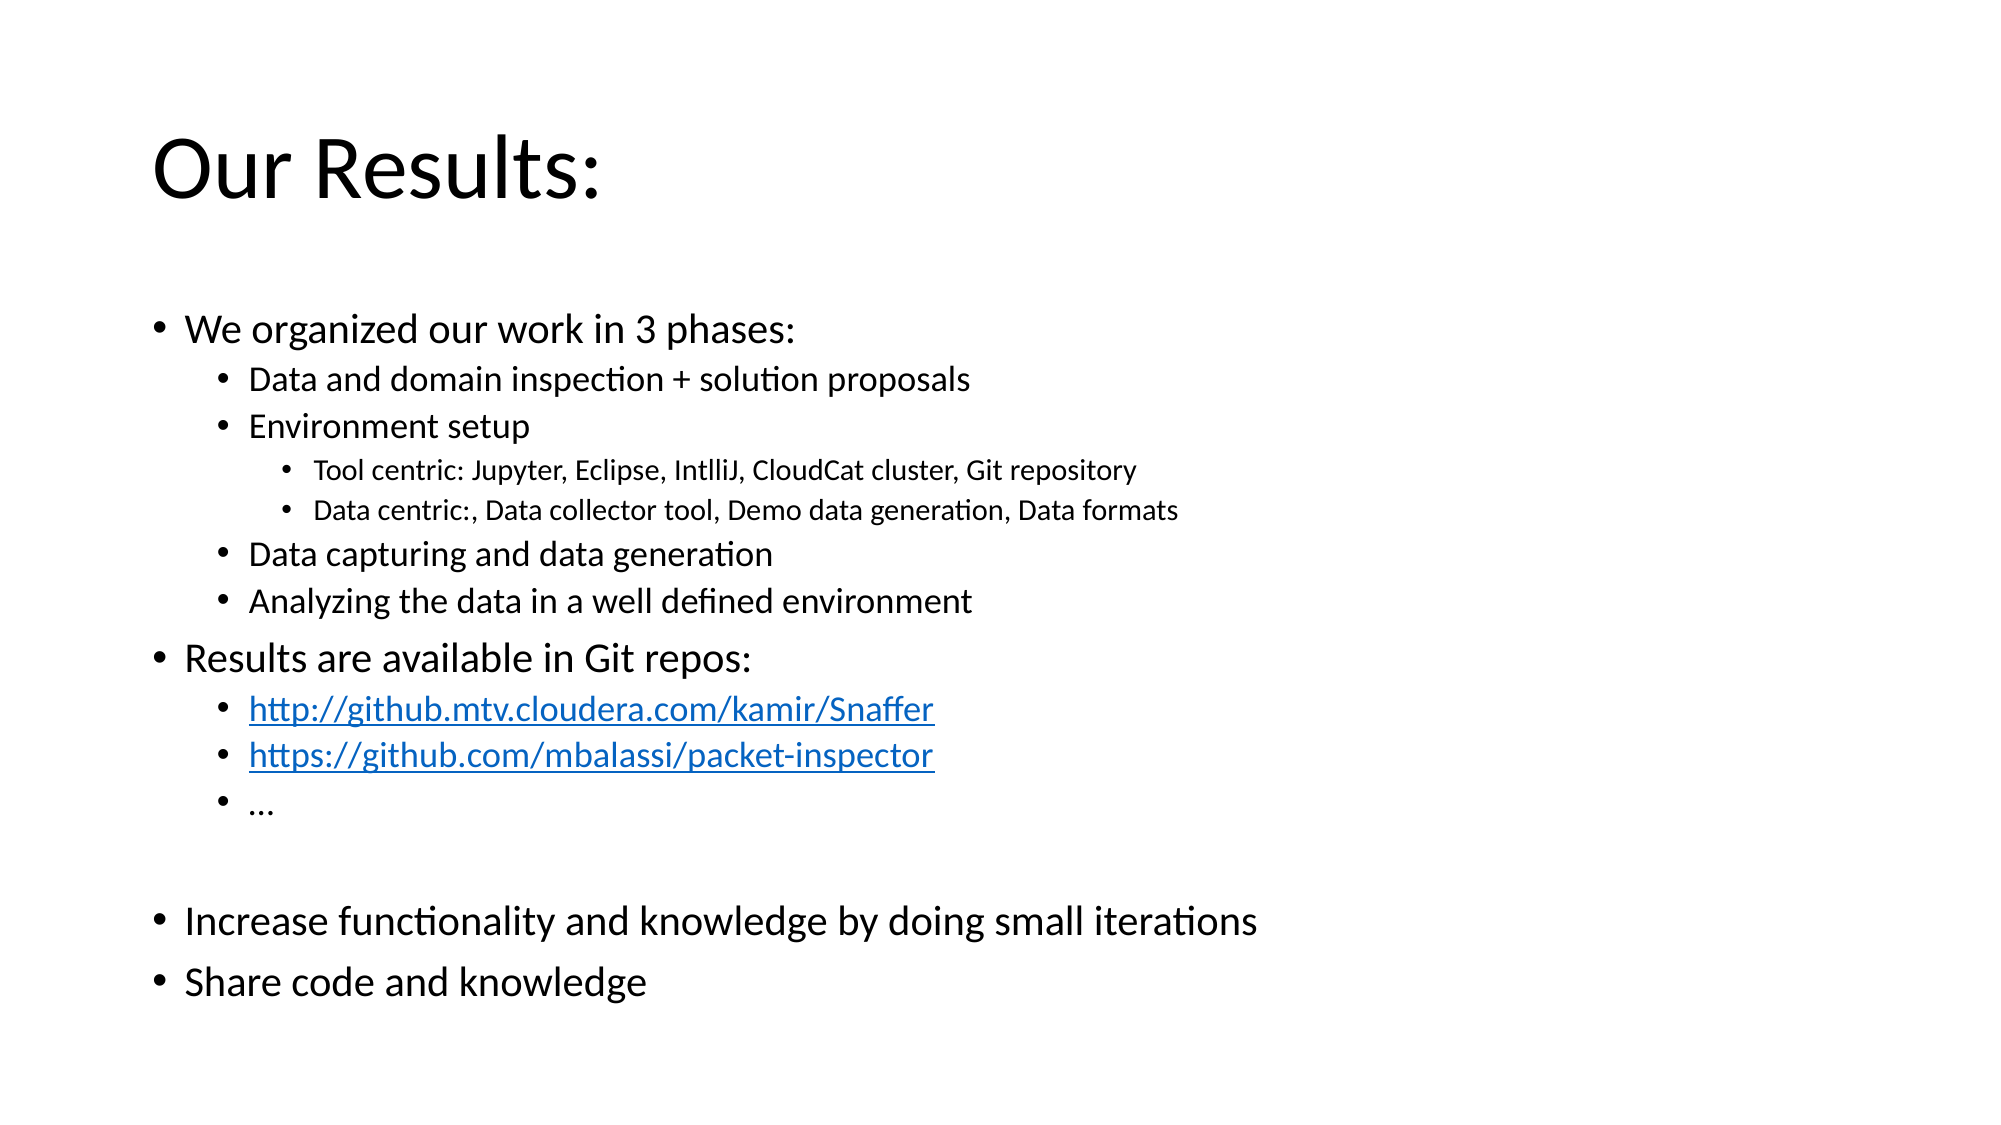

# Our Results:
We organized our work in 3 phases:
Data and domain inspection + solution proposals
Environment setup
Tool centric: Jupyter, Eclipse, IntlliJ, CloudCat cluster, Git repository
Data centric:, Data collector tool, Demo data generation, Data formats
Data capturing and data generation
Analyzing the data in a well defined environment
Results are available in Git repos:
http://github.mtv.cloudera.com/kamir/Snaffer
https://github.com/mbalassi/packet-inspector
…

Increase functionality and knowledge by doing small iterations
Share code and knowledge